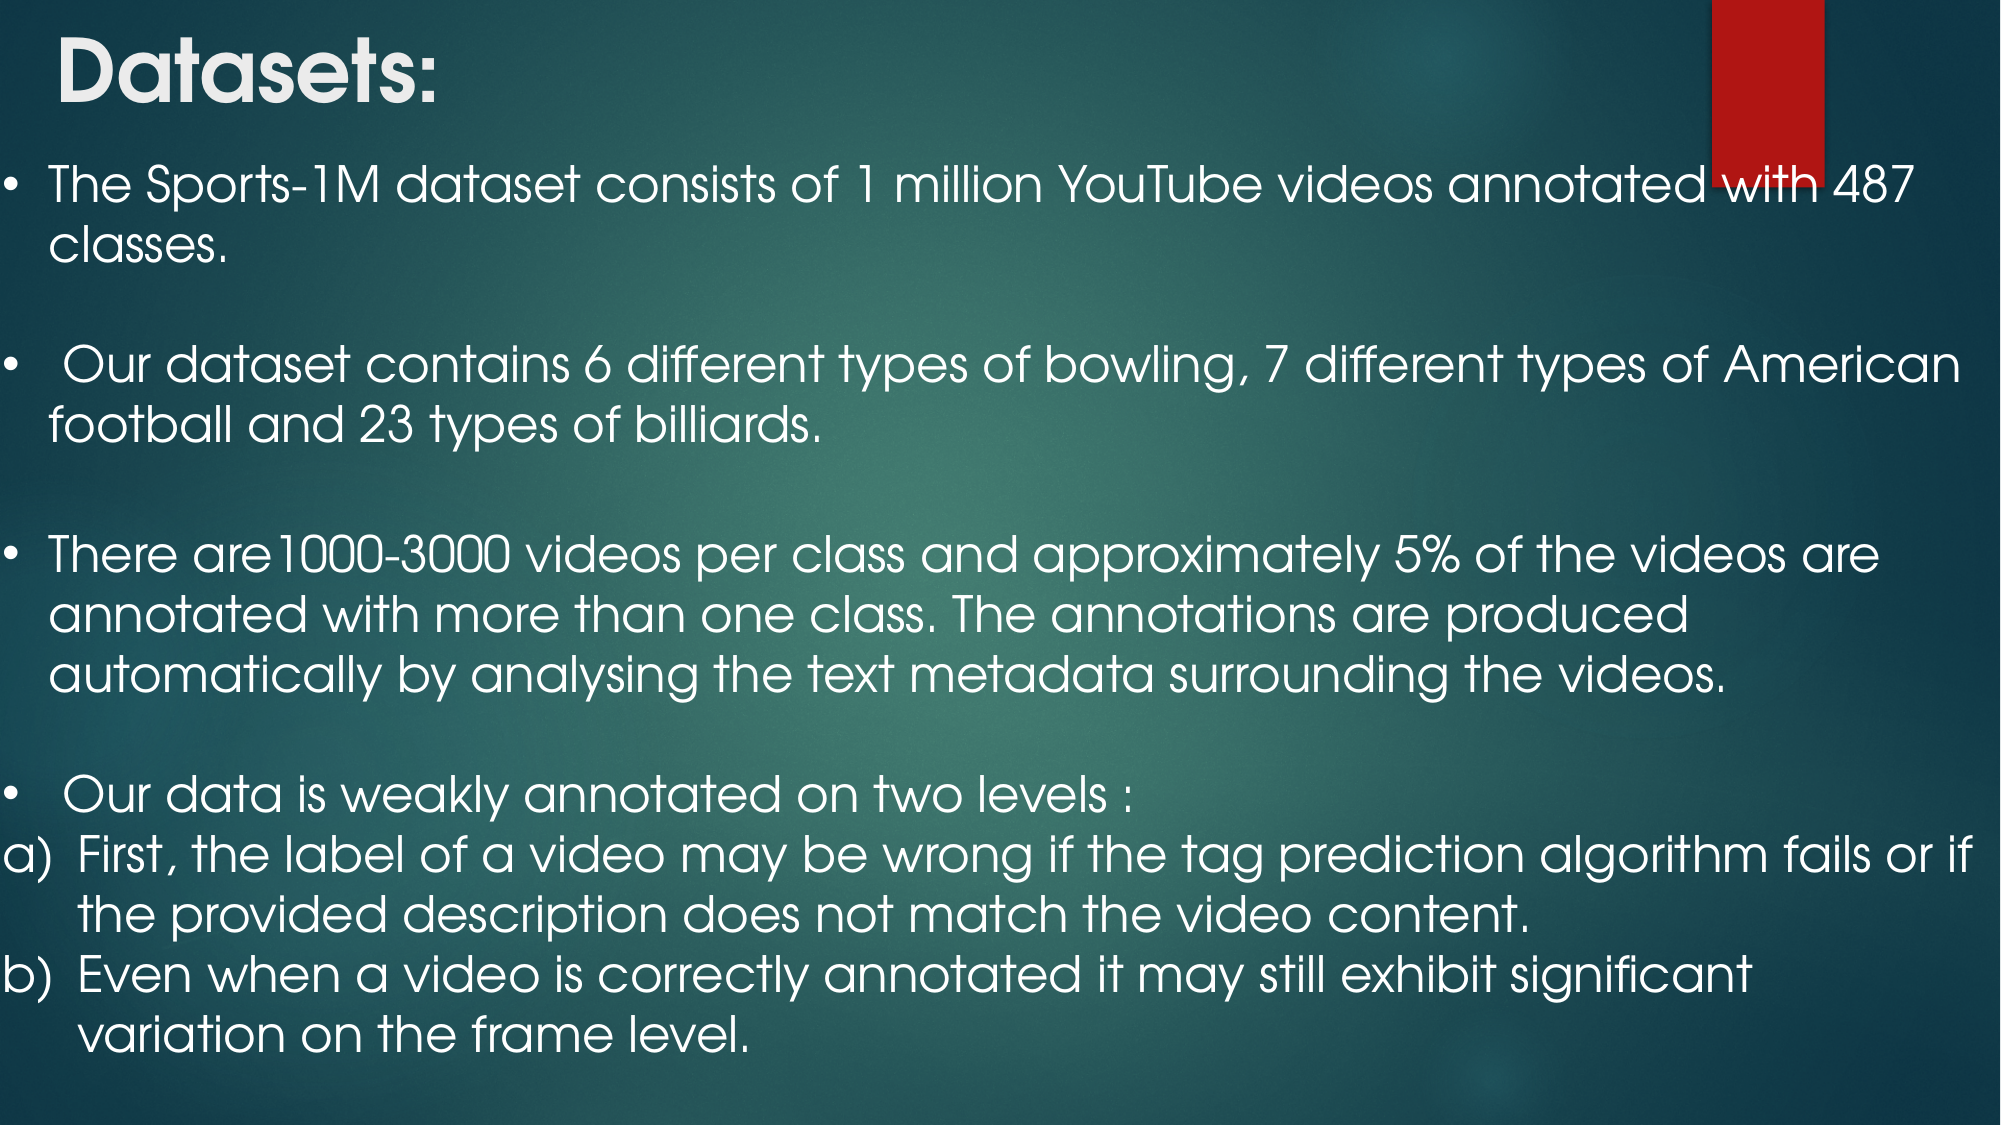

# Datasets:
The Sports-1M dataset consists of 1 million YouTube videos annotated with 487 classes.

 Our dataset contains 6 different types of bowling, 7 different types of American football and 23 types of billiards.

There are1000-3000 videos per class and approximately 5% of the videos are annotated with more than one class. The annotations are produced automatically by analysing the text metadata surrounding the videos.

 Our data is weakly annotated on two levels :
First, the label of a video may be wrong if the tag prediction algorithm fails or if the provided description does not match the video content.
Even when a video is correctly annotated it may still exhibit signiﬁcant        variation on the frame level.